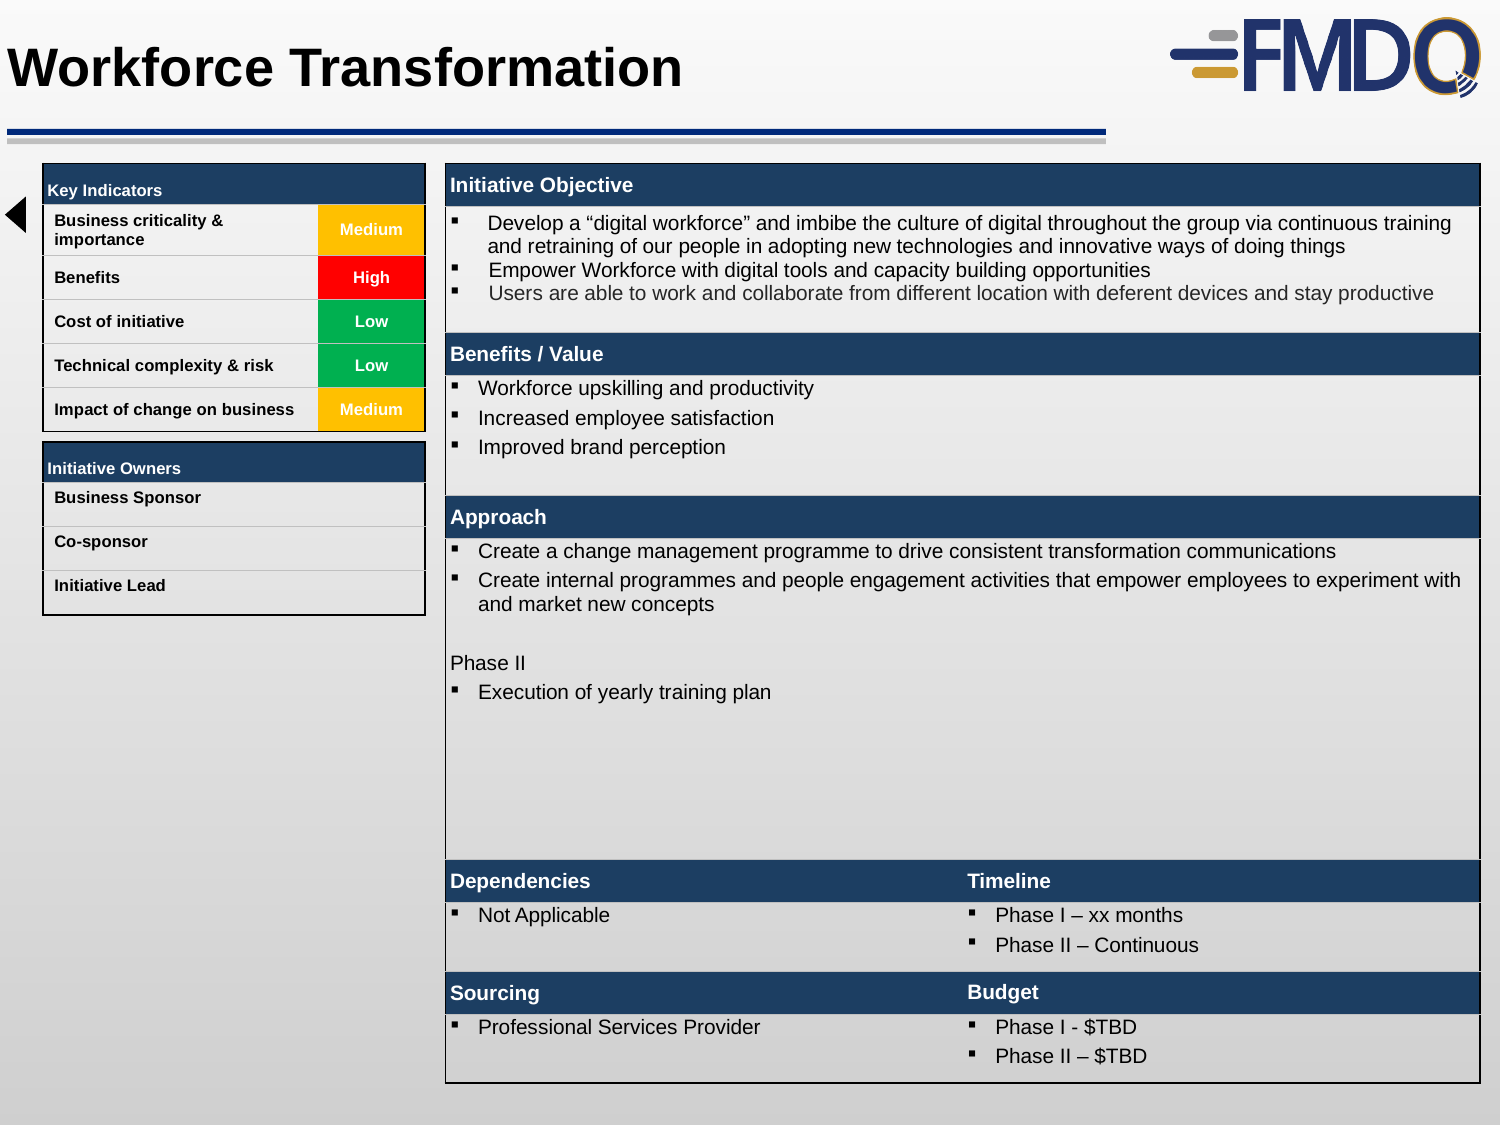

Workforce Transformation
| Key Indicators |  |
| --- | --- |
| Business criticality & importance | Medium |
| Benefits | High |
| Cost of initiative | Low |
| Technical complexity & risk | Low |
| Impact of change on business | Medium |
| Initiative Objective |  |
| --- | --- |
| Develop a “digital workforce” and imbibe the culture of digital throughout the group via continuous training and retraining of our people in adopting new technologies and innovative ways of doing things Empower Workforce with digital tools and capacity building opportunities Users are able to work and collaborate from different location with deferent devices and stay productive |  |
| Benefits / Value |  |
| Workforce upskilling and productivity Increased employee satisfaction Improved brand perception |  |
| Approach |  |
| Create a change management programme to drive consistent transformation communications Create internal programmes and people engagement activities that empower employees to experiment with and market new concepts Phase II Execution of yearly training plan |  |
| Dependencies | Timeline |
| Not Applicable | Phase I – xx months Phase II – Continuous |
| Sourcing | Budget |
| Professional Services Provider | Phase I - $TBD Phase II – $TBD |

| Initiative Owners |  |
| --- | --- |
| Business Sponsor |  |
| Co-sponsor |  |
| Initiative Lead |  |